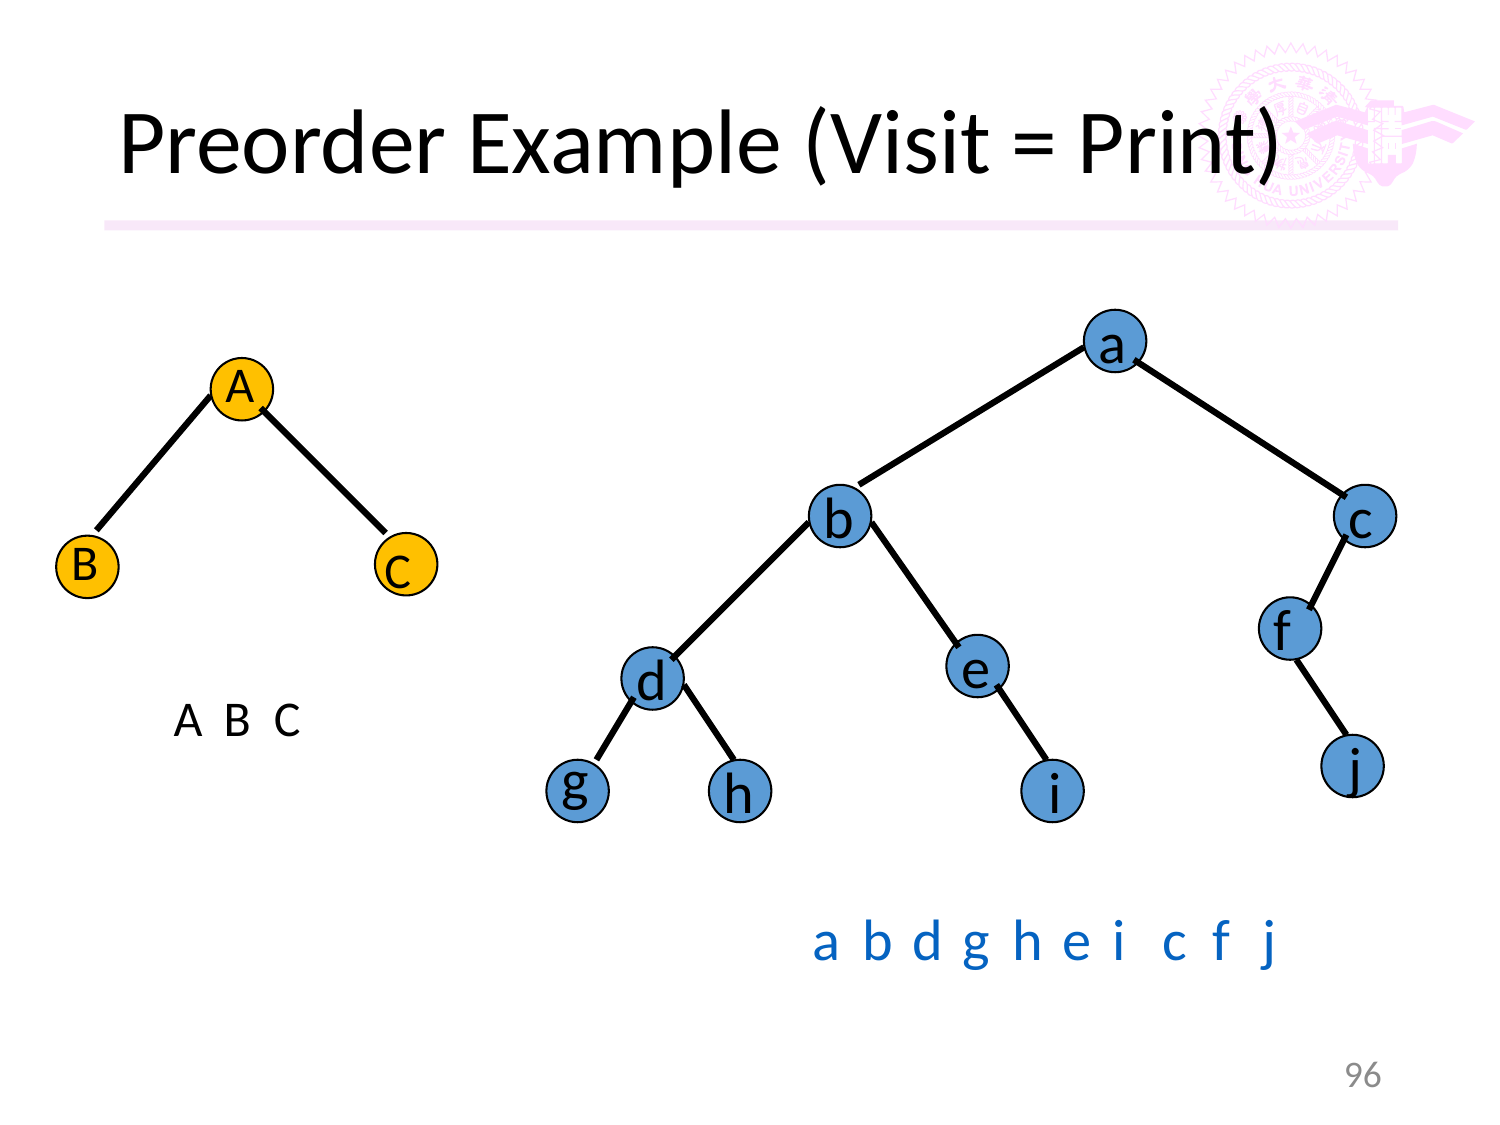

# Preorder Example (Visit = Print)

a

b

c

f

e

d

j
g

h

i

A

B
C
A
B
C
a
b
d
g
h
e
i
c
f
j
96